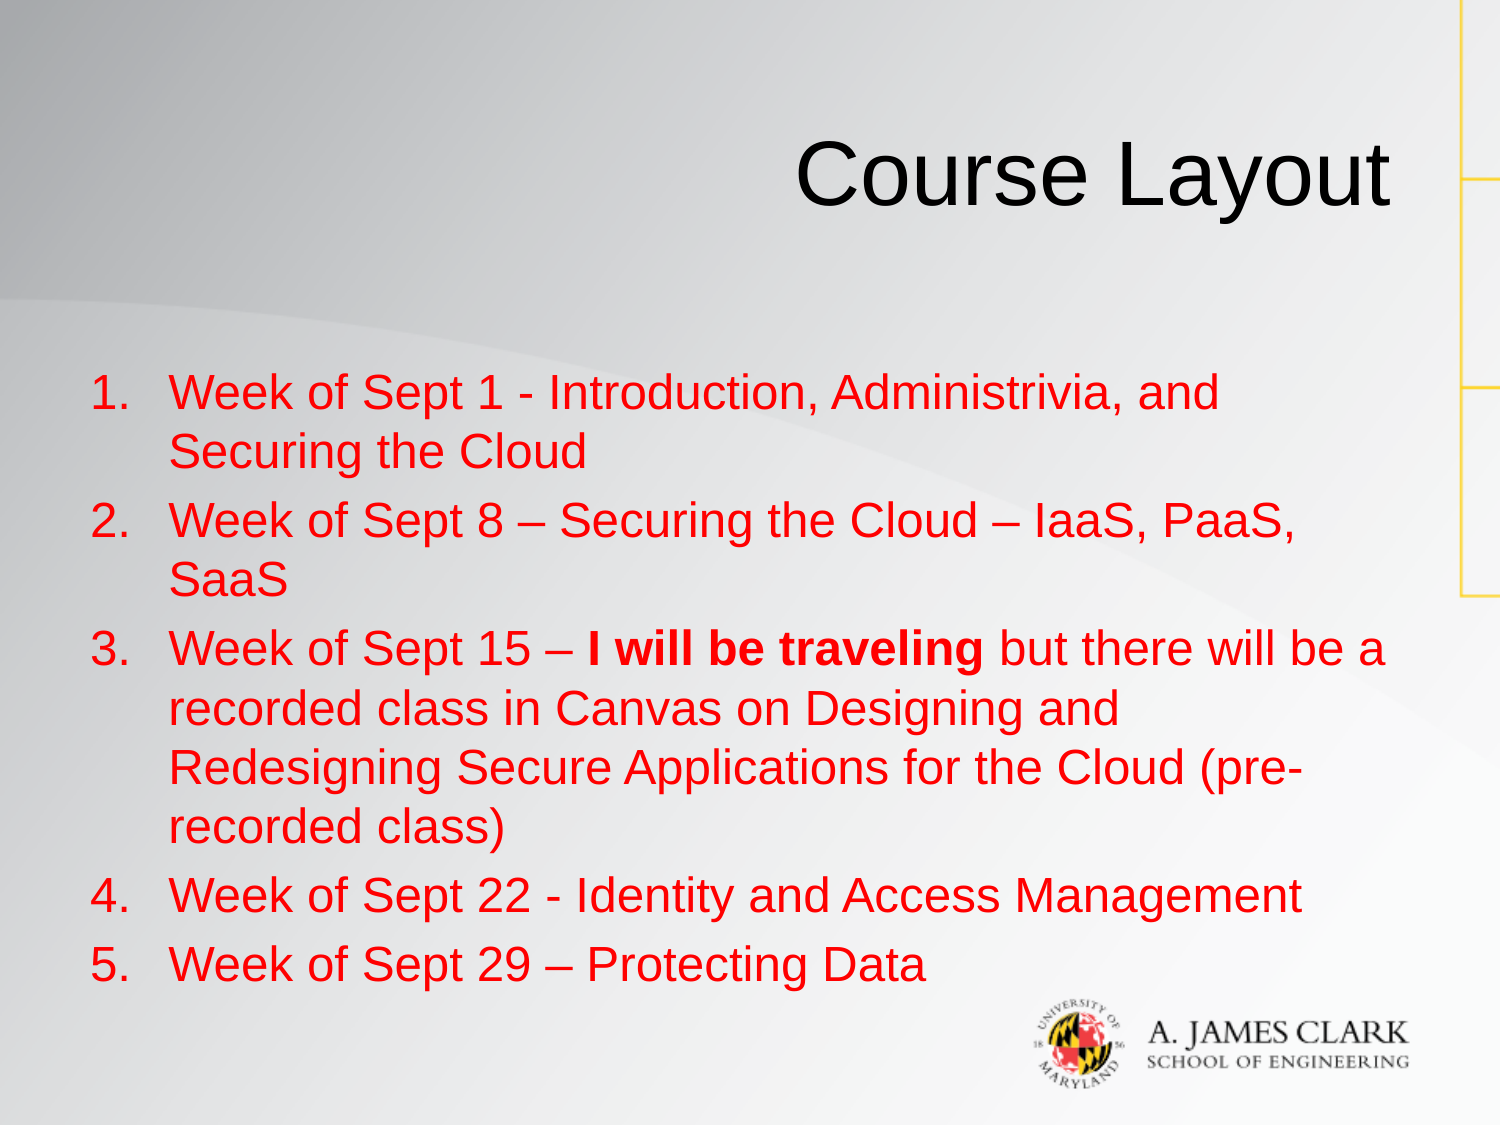

# Course Layout
Week of Sept 1 - Introduction, Administrivia, and Securing the Cloud
Week of Sept 8 – Securing the Cloud – IaaS, PaaS, SaaS
Week of Sept 15 – I will be traveling but there will be a recorded class in Canvas on Designing and Redesigning Secure Applications for the Cloud (pre-recorded class)
Week of Sept 22 - Identity and Access Management
Week of Sept 29 – Protecting Data